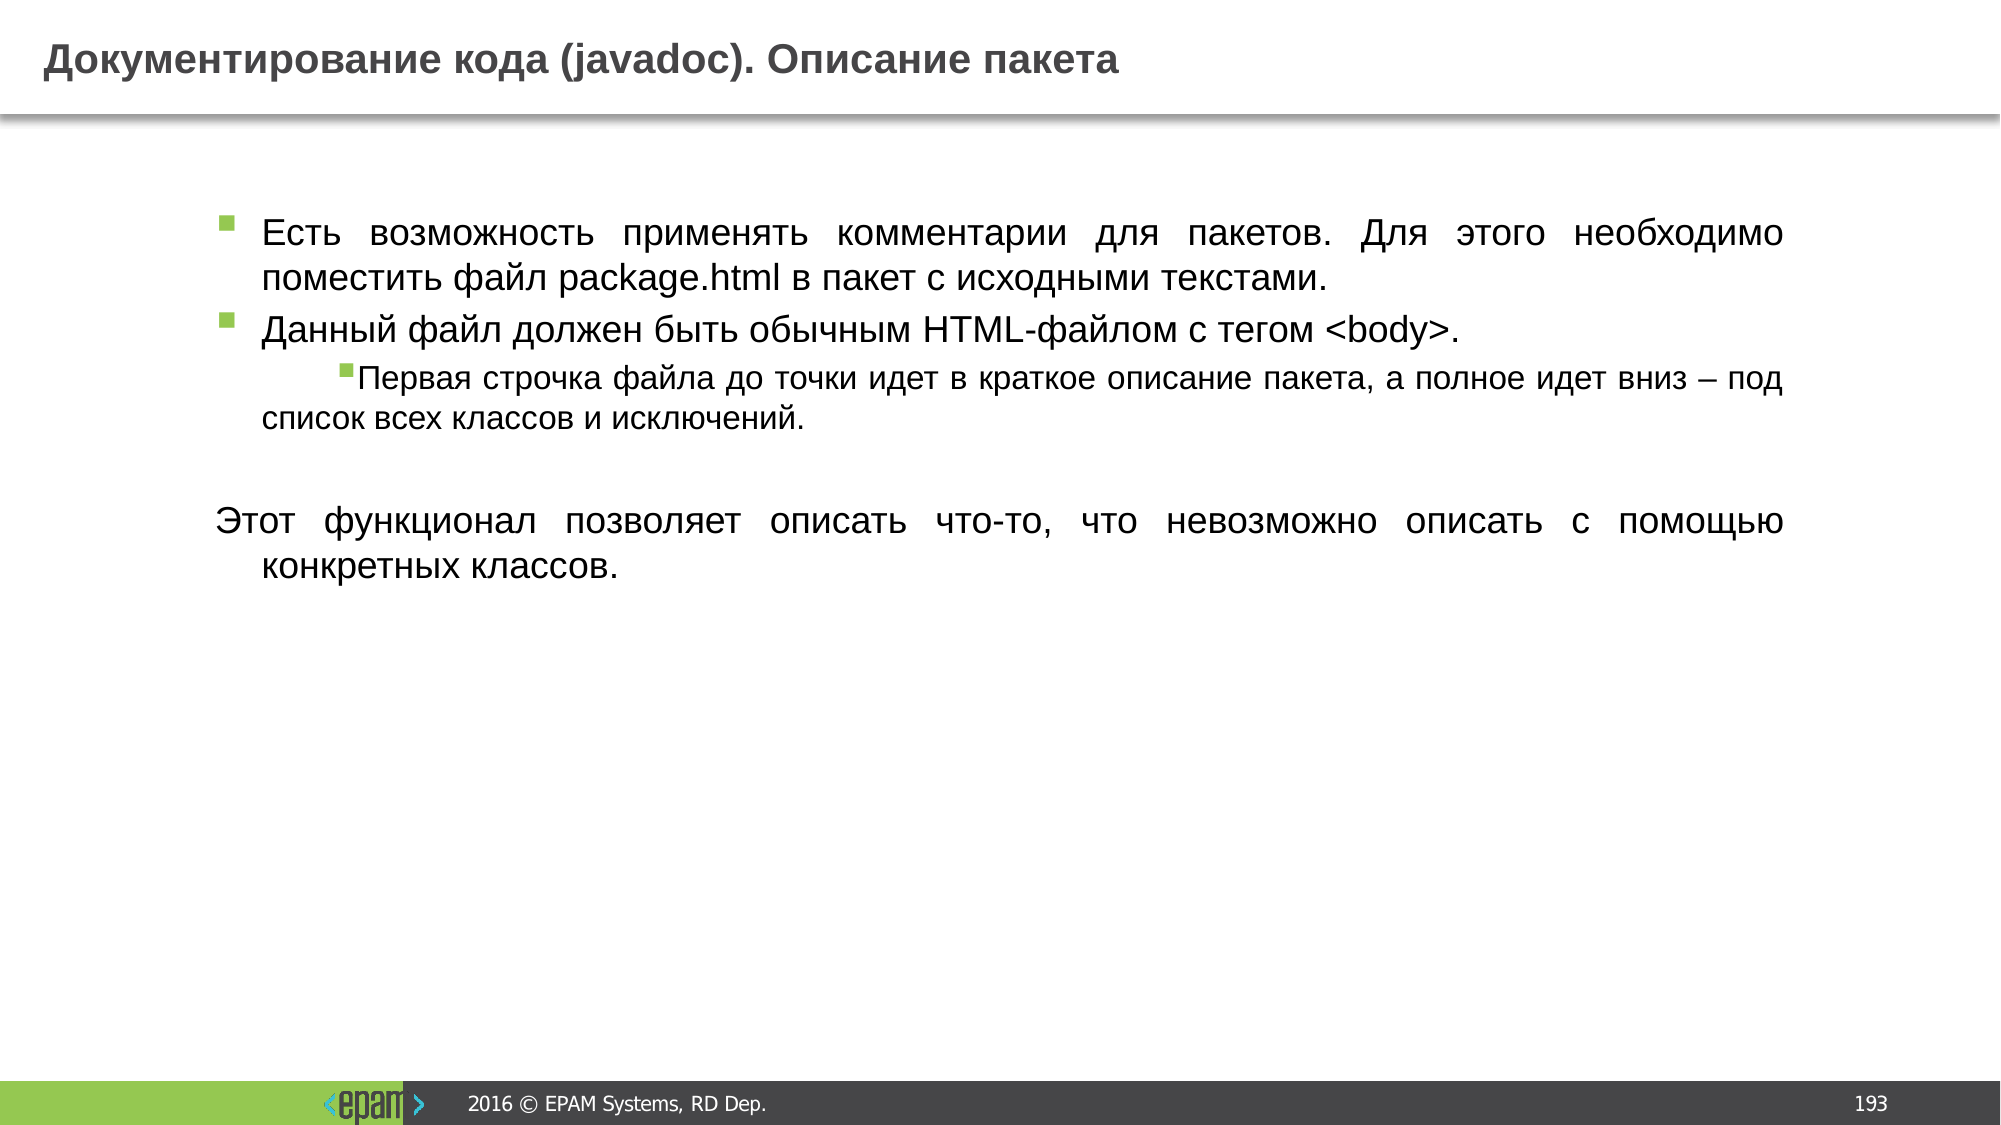

# Документирование кода (javadoc). Описание пакета
Есть возможность применять комментарии для пакетов. Для этого необходимо поместить файл package.html в пакет с исходными текстами.
Данный файл должен быть обычным HTML-файлом с тегом <body>.
Первая строчка файла до точки идет в краткое описание пакета, а полное идет вниз – под список всех классов и исключений.

Этот функционал позволяет описать что-то, что невозможно описать с помощью конкретных классов.

2016 © EPAM Systems, RD Dep.
193